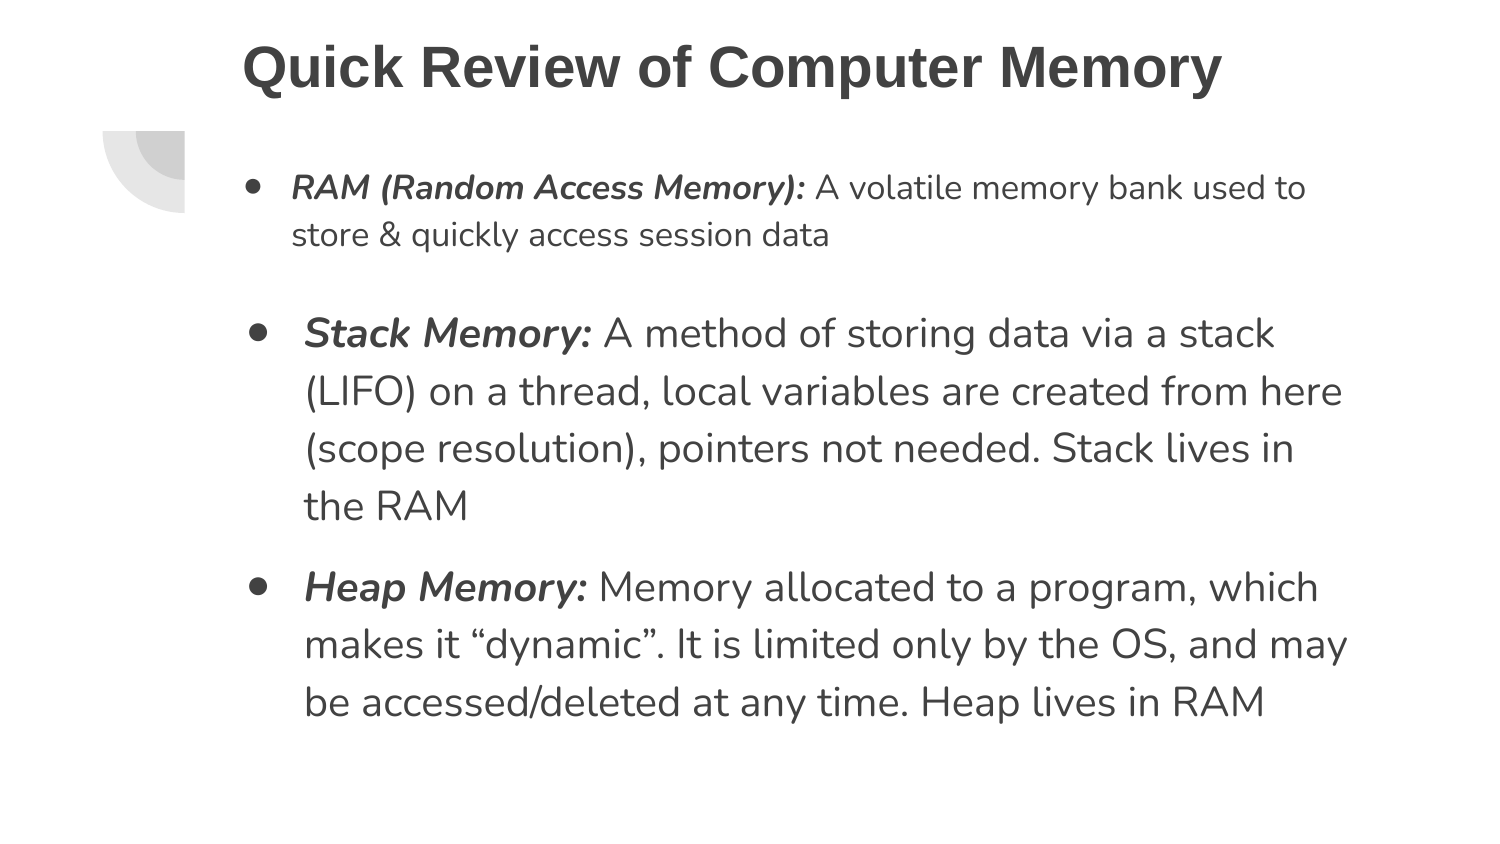

# Quick Review of Computer Memory
RAM (Random Access Memory): A volatile memory bank used to store & quickly access session data
Stack Memory: A method of storing data via a stack (LIFO) on a thread, local variables are created from here (scope resolution), pointers not needed. Stack lives in the RAM
Heap Memory: Memory allocated to a program, which makes it “dynamic”. It is limited only by the OS, and may be accessed/deleted at any time. Heap lives in RAM